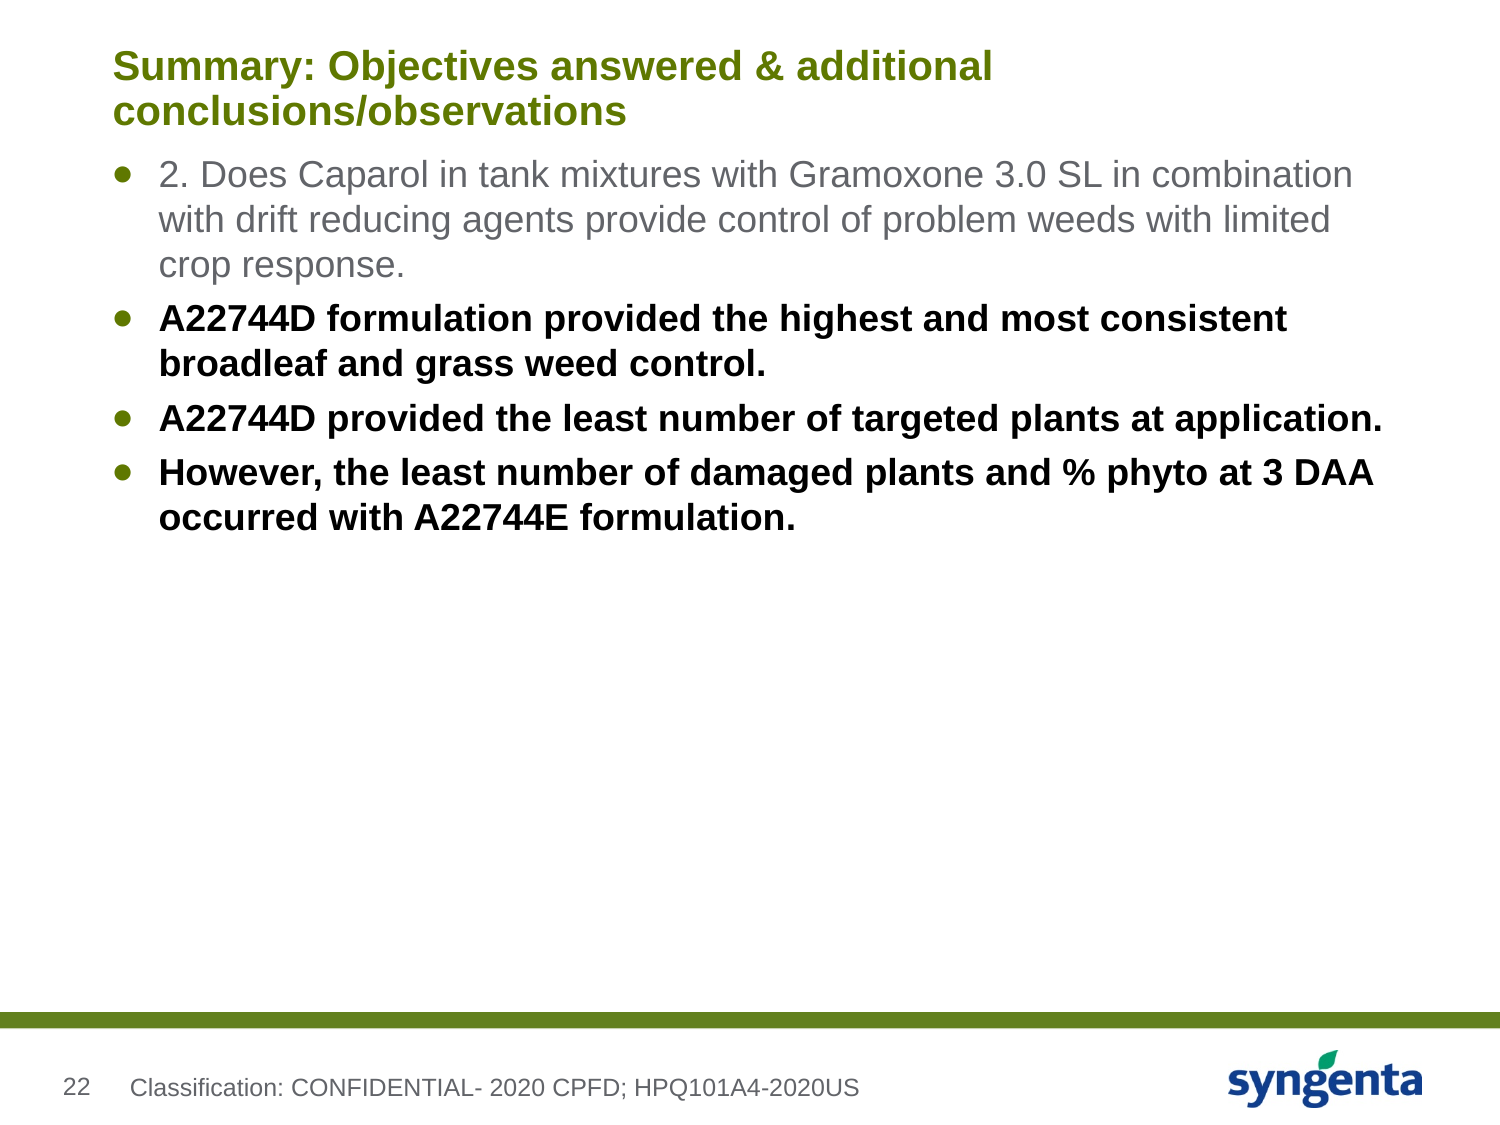

# Summary: Objectives answered & additional conclusions/observations
2. Does Caparol in tank mixtures with Gramoxone 3.0 SL in combination with drift reducing agents provide control of problem weeds with limited crop response.
A22744D formulation provided the highest and most consistent broadleaf and grass weed control.
A22744D provided the least number of targeted plants at application.
However, the least number of damaged plants and % phyto at 3 DAA occurred with A22744E formulation.
Classification: CONFIDENTIAL- 2020 CPFD; HPQ101A4-2020US